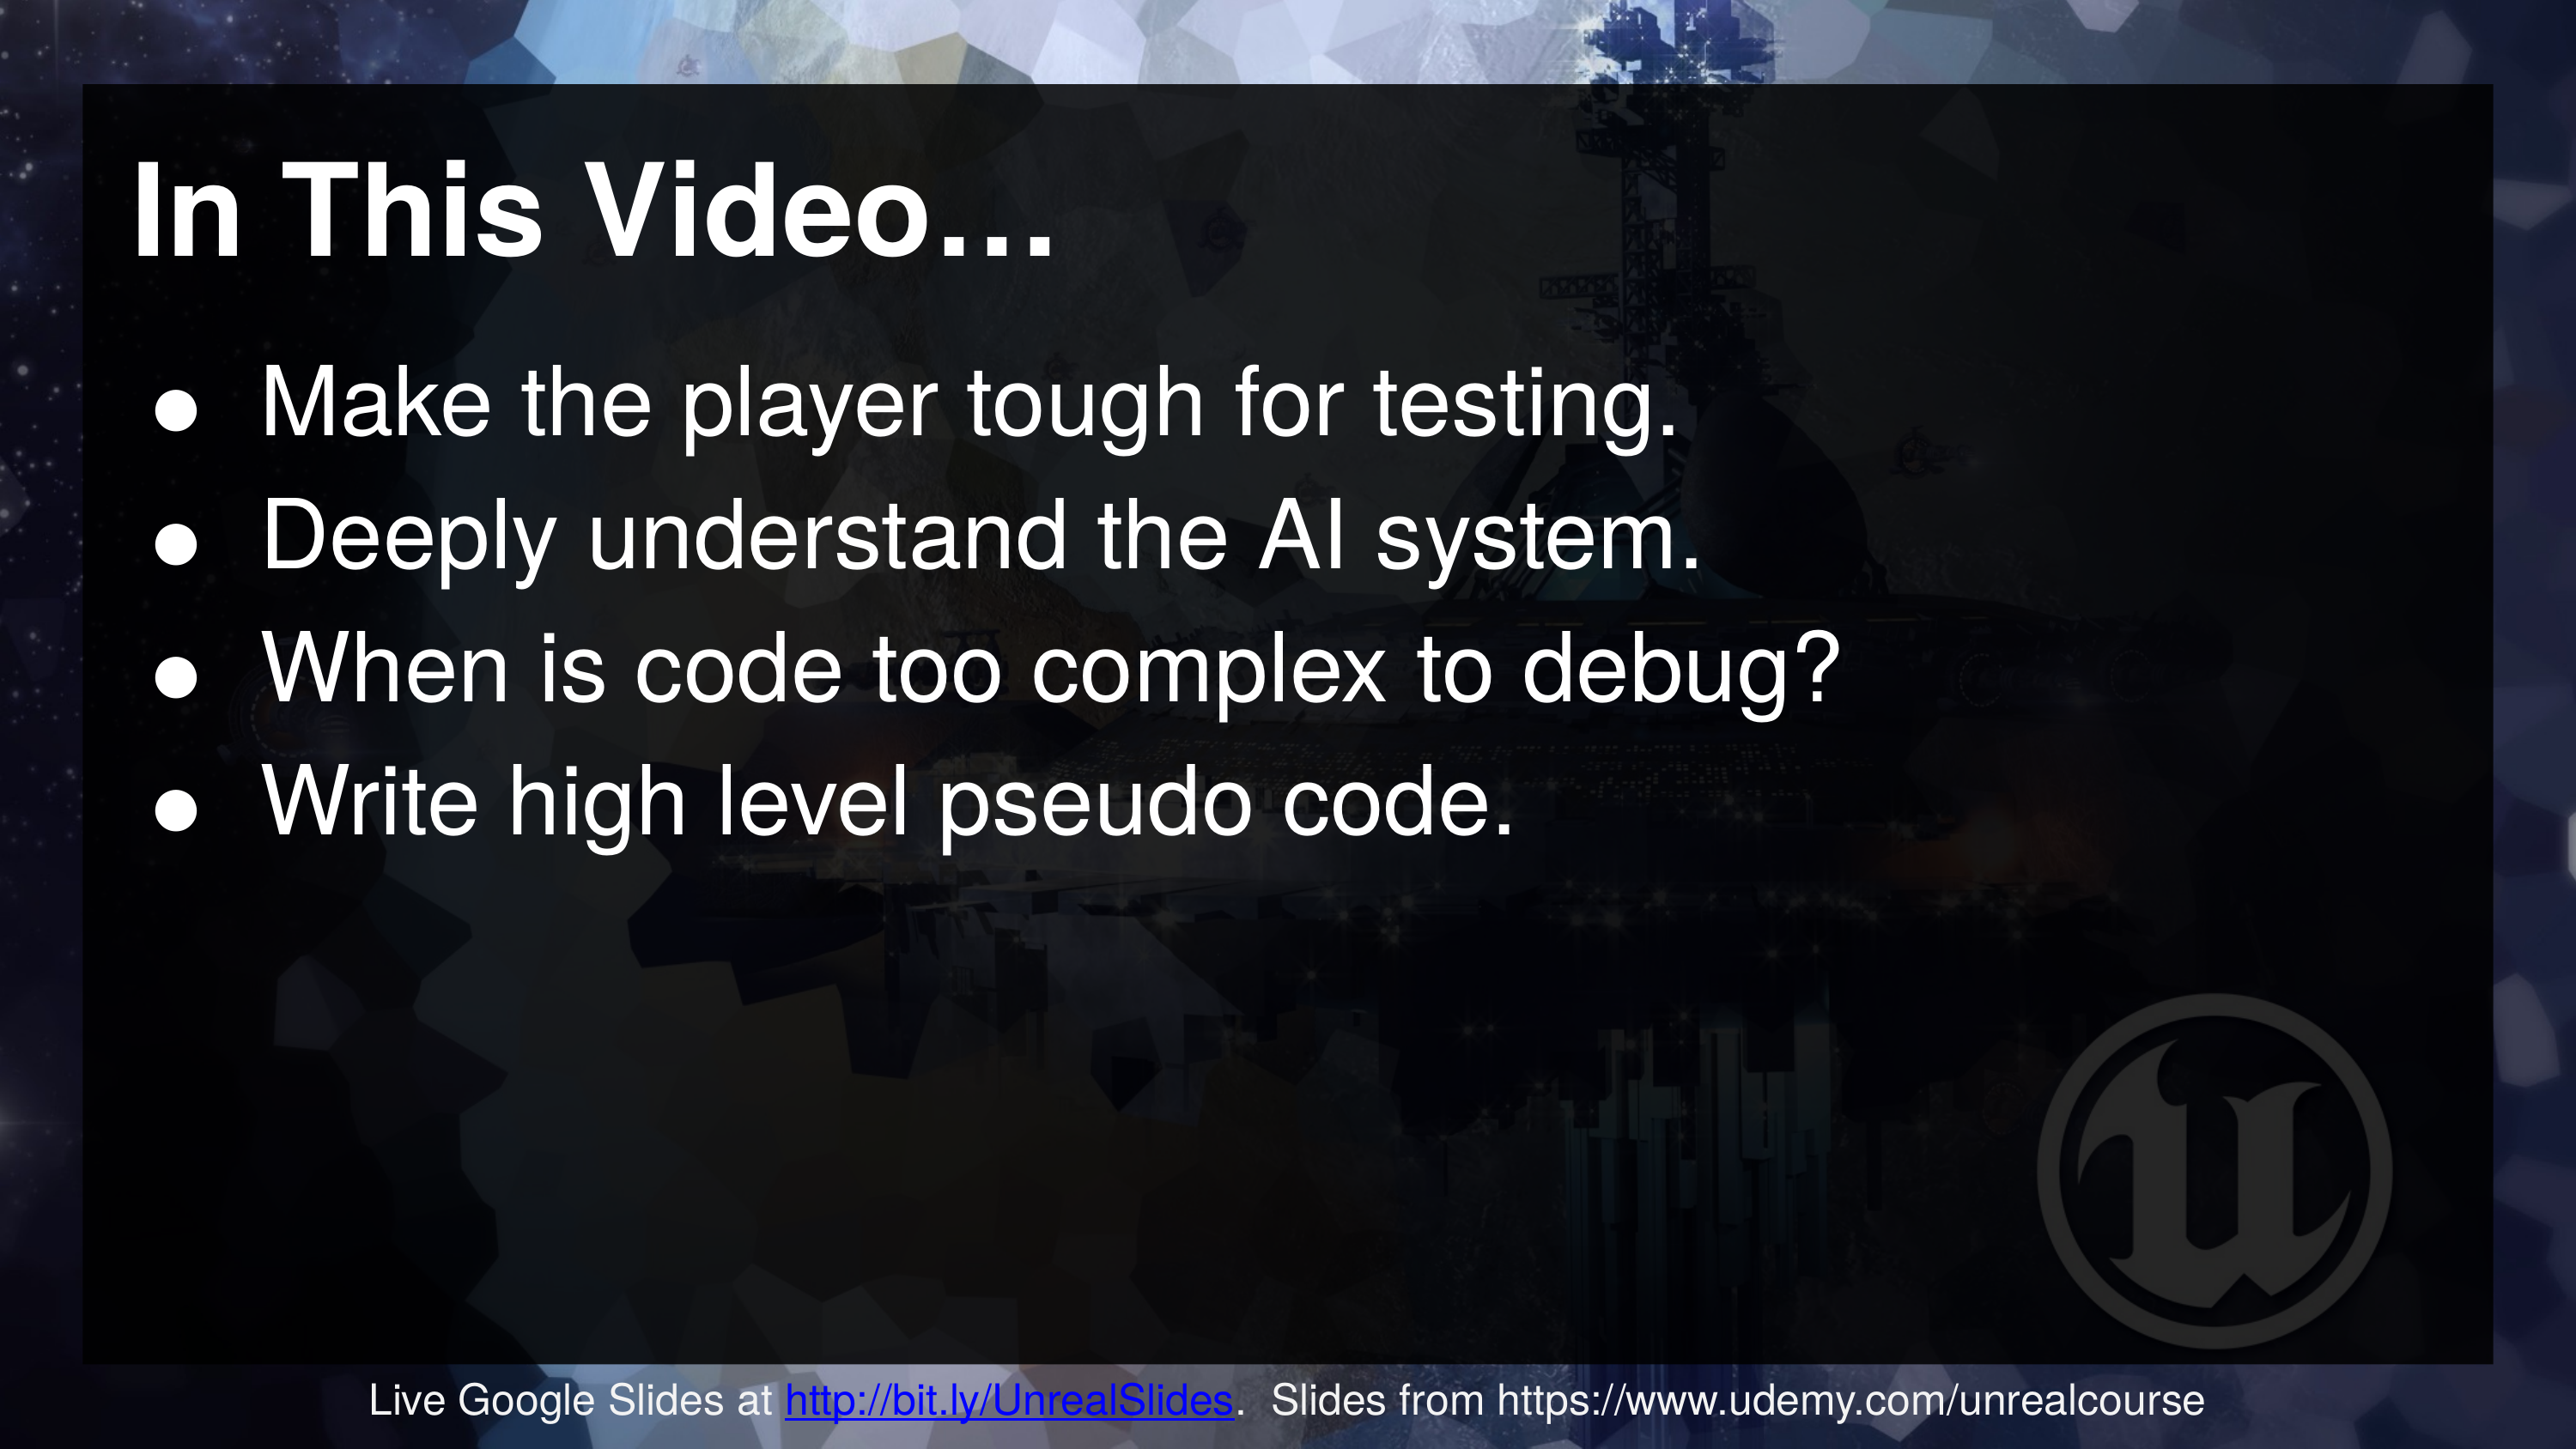

# In This Video…
Make the player tough for testing.
Deeply understand the AI system.
When is code too complex to debug?
Write high level pseudo code.